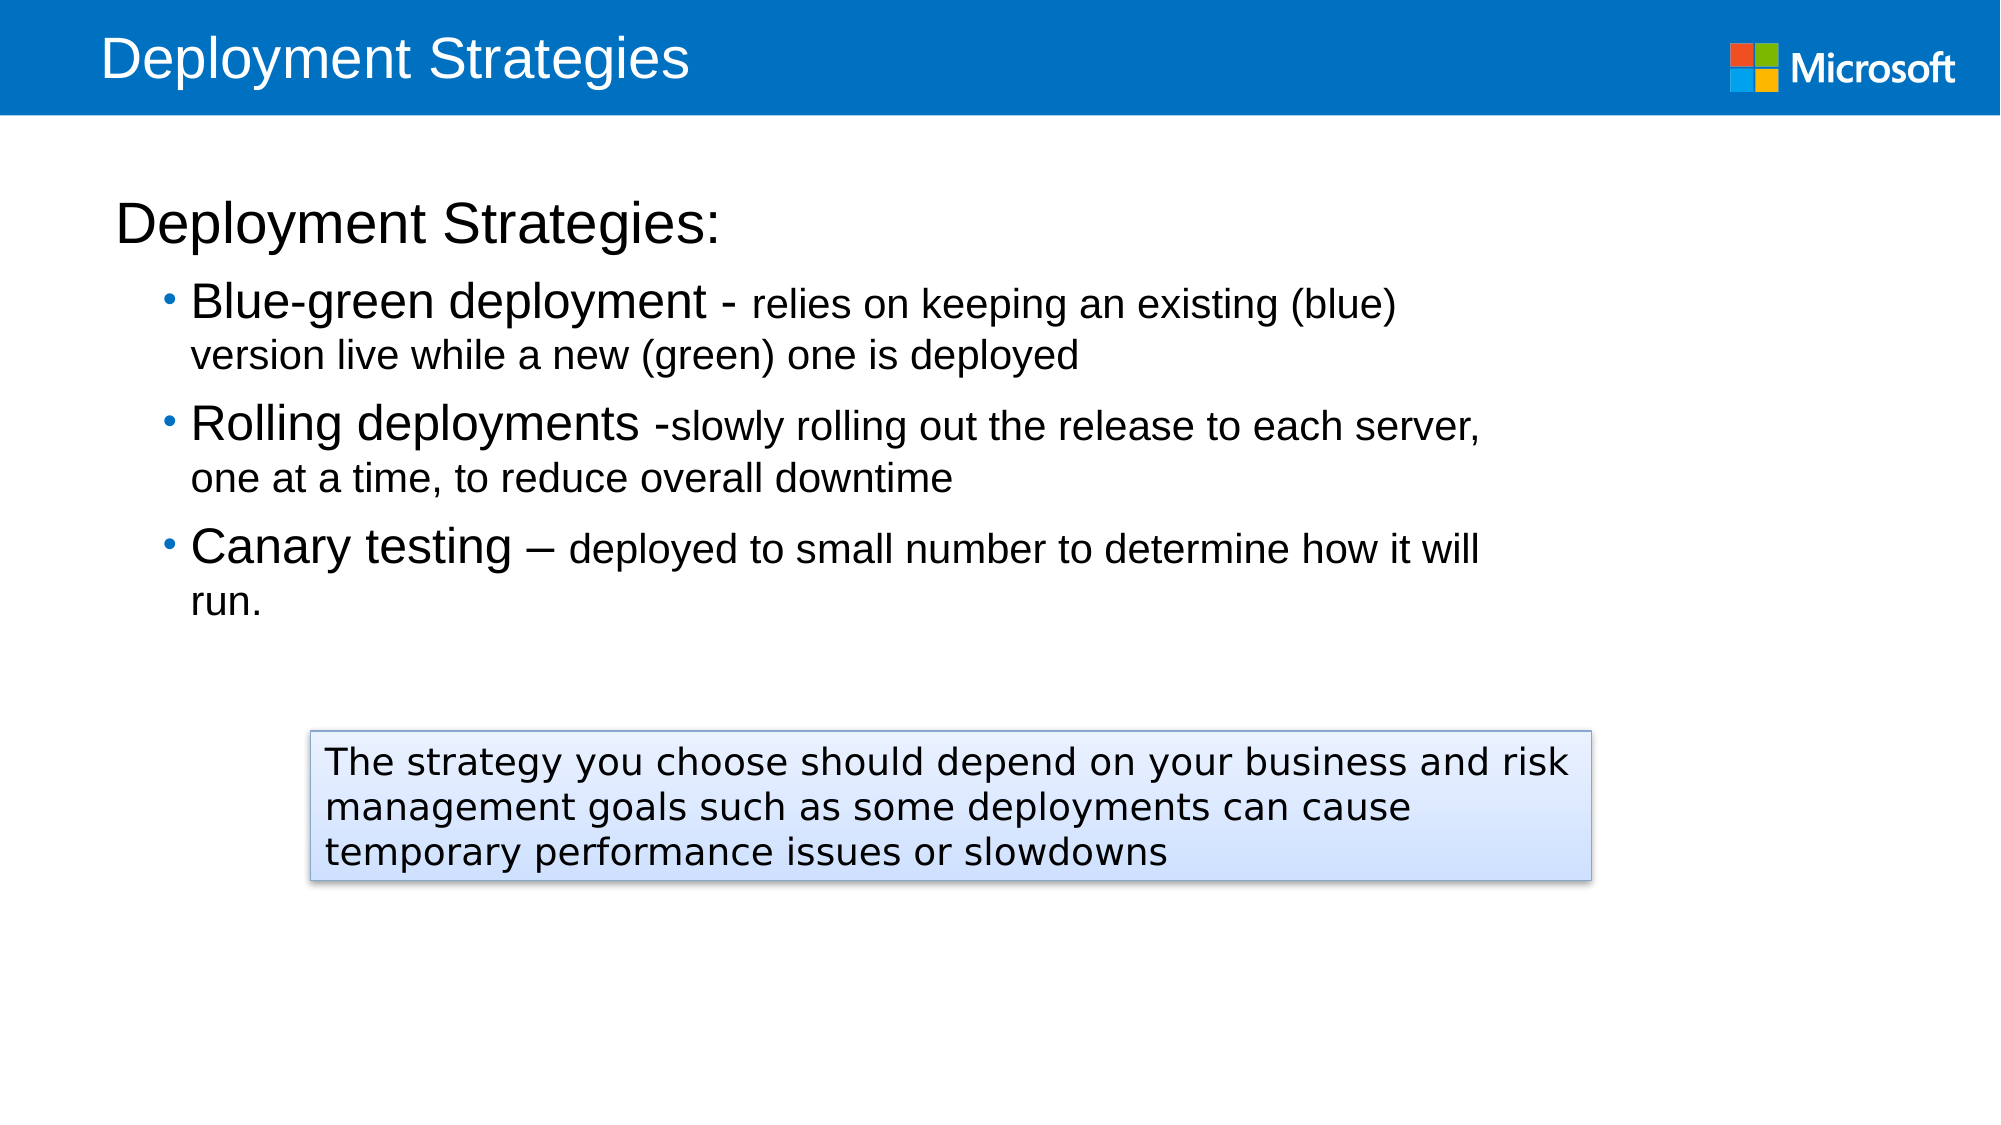

# Deployment Strategies
Deployment Strategies:
Blue-green deployment - relies on keeping an existing (blue) version live while a new (green) one is deployed
Rolling deployments -slowly rolling out the release to each server, one at a time, to reduce overall downtime
Canary testing – deployed to small number to determine how it will run.

The strategy you choose should depend on your business and risk management goals such as some deployments can cause temporary performance issues or slowdowns